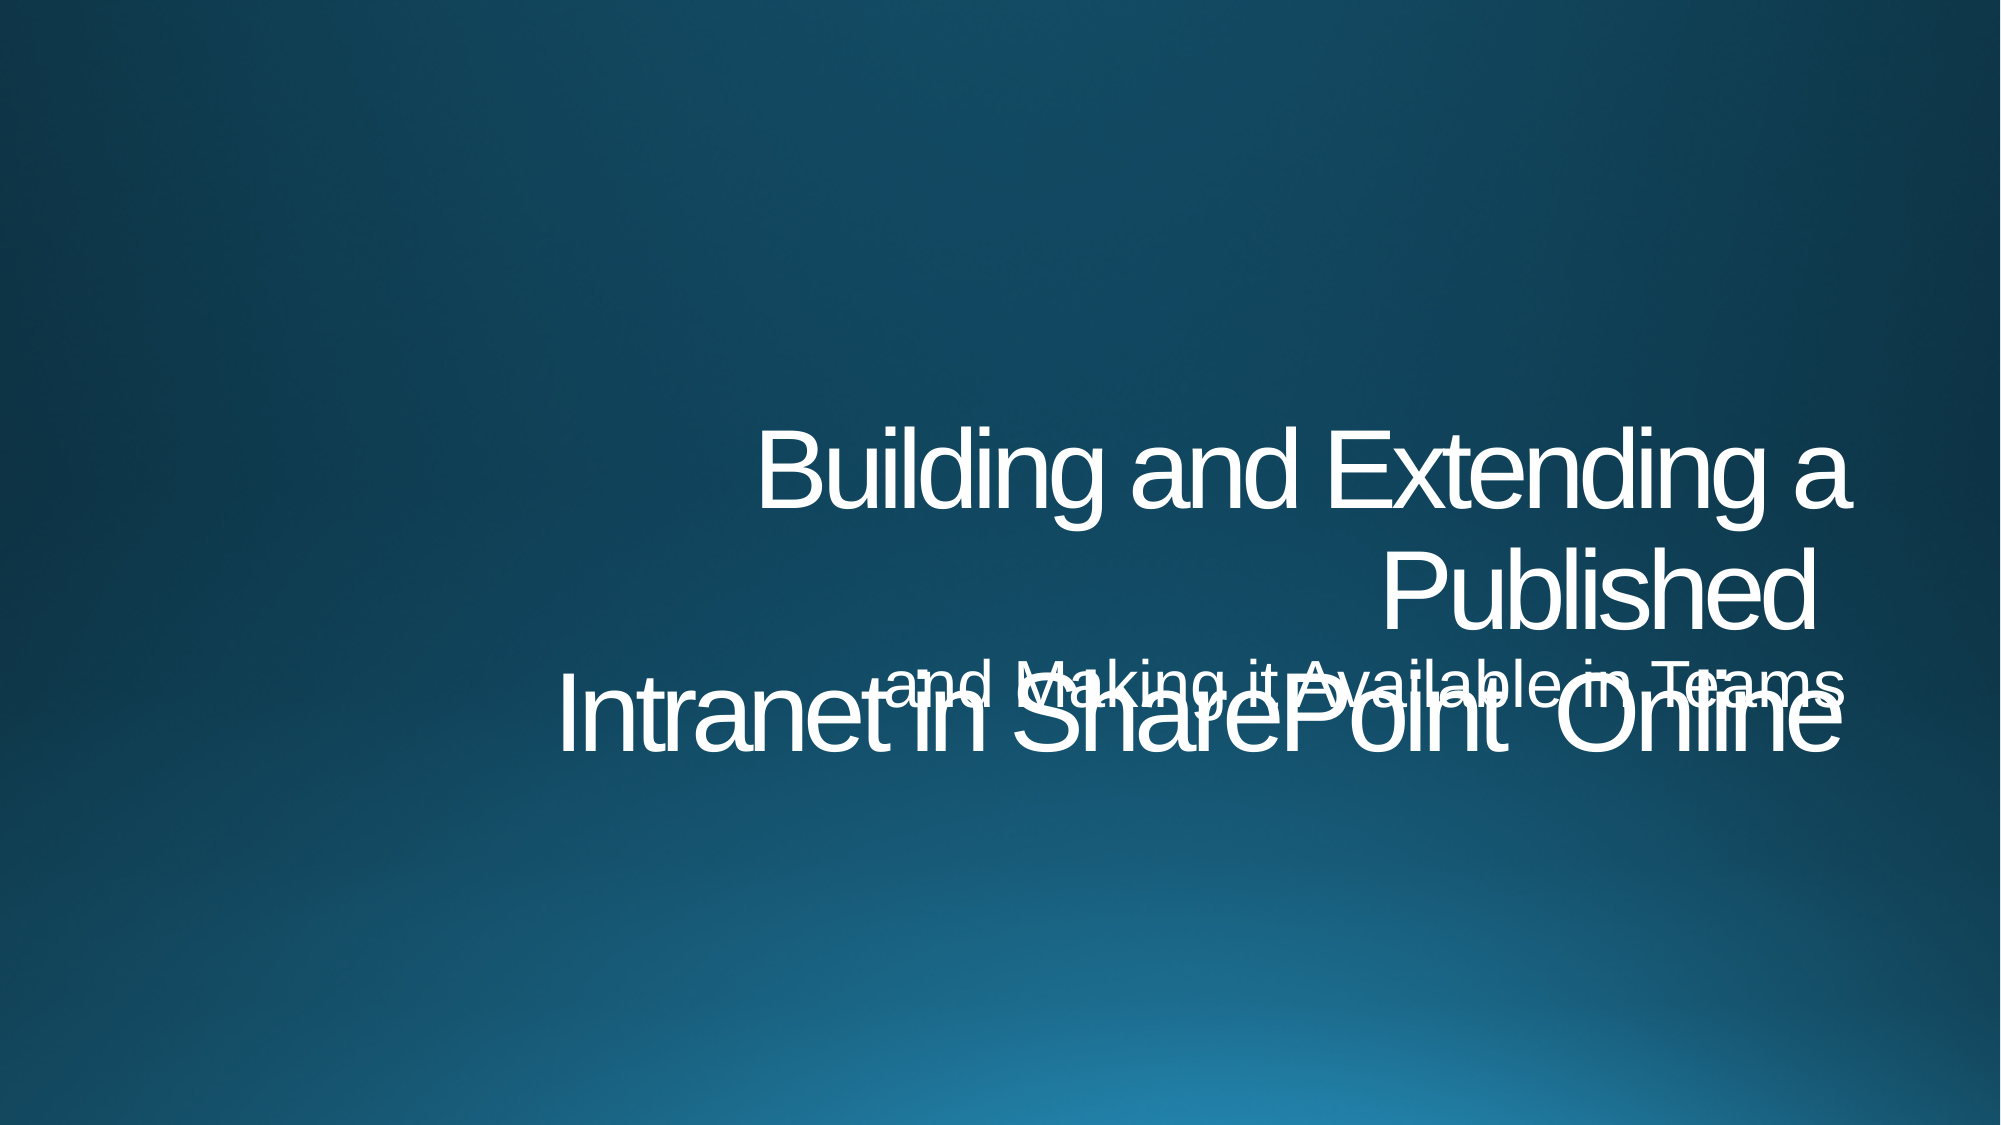

# Building and Extending a Published Intranet in SharePoint  Online
and Making it Available in Teams